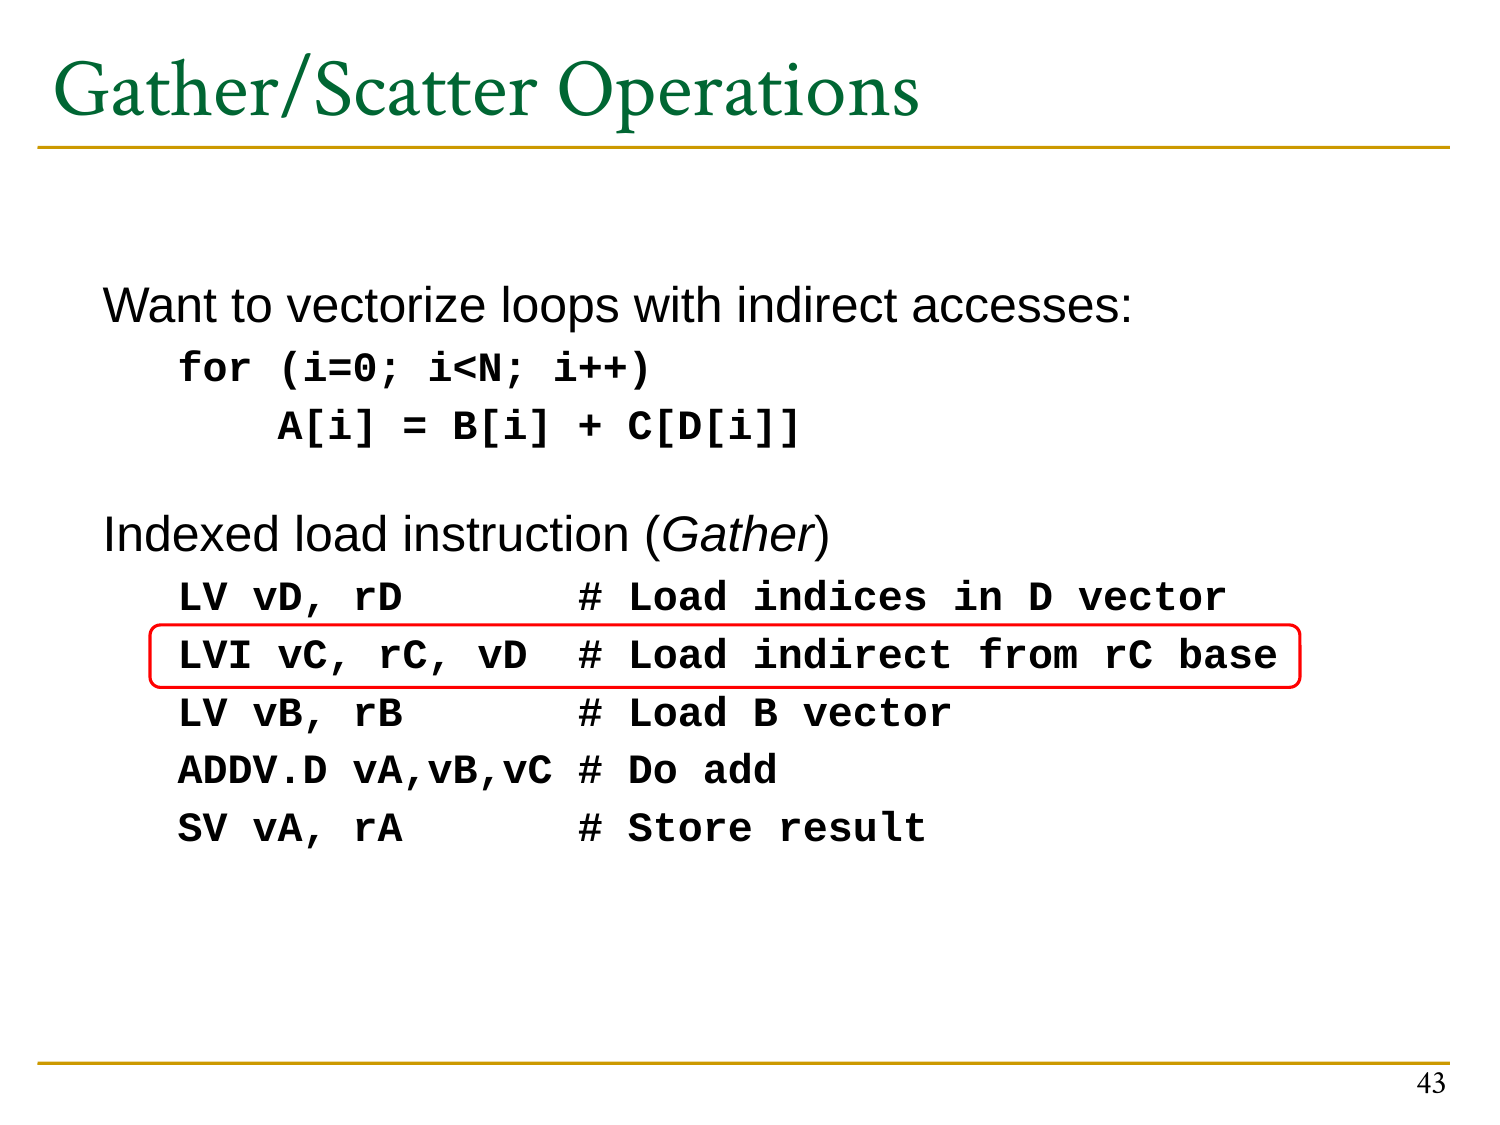

# Gather/Scatter Operations
Want to vectorize loops with indirect accesses:
for (i=0; i<N; i++)
    A[i] = B[i] + C[D[i]]
Indexed load instruction (Gather)
LV vD, rD       # Load indices in D vector
LVI vC, rC, vD  # Load indirect from rC base
LV vB, rB       # Load B vector
ADDV.D vA,vB,vC # Do add
SV vA, rA       # Store result

43